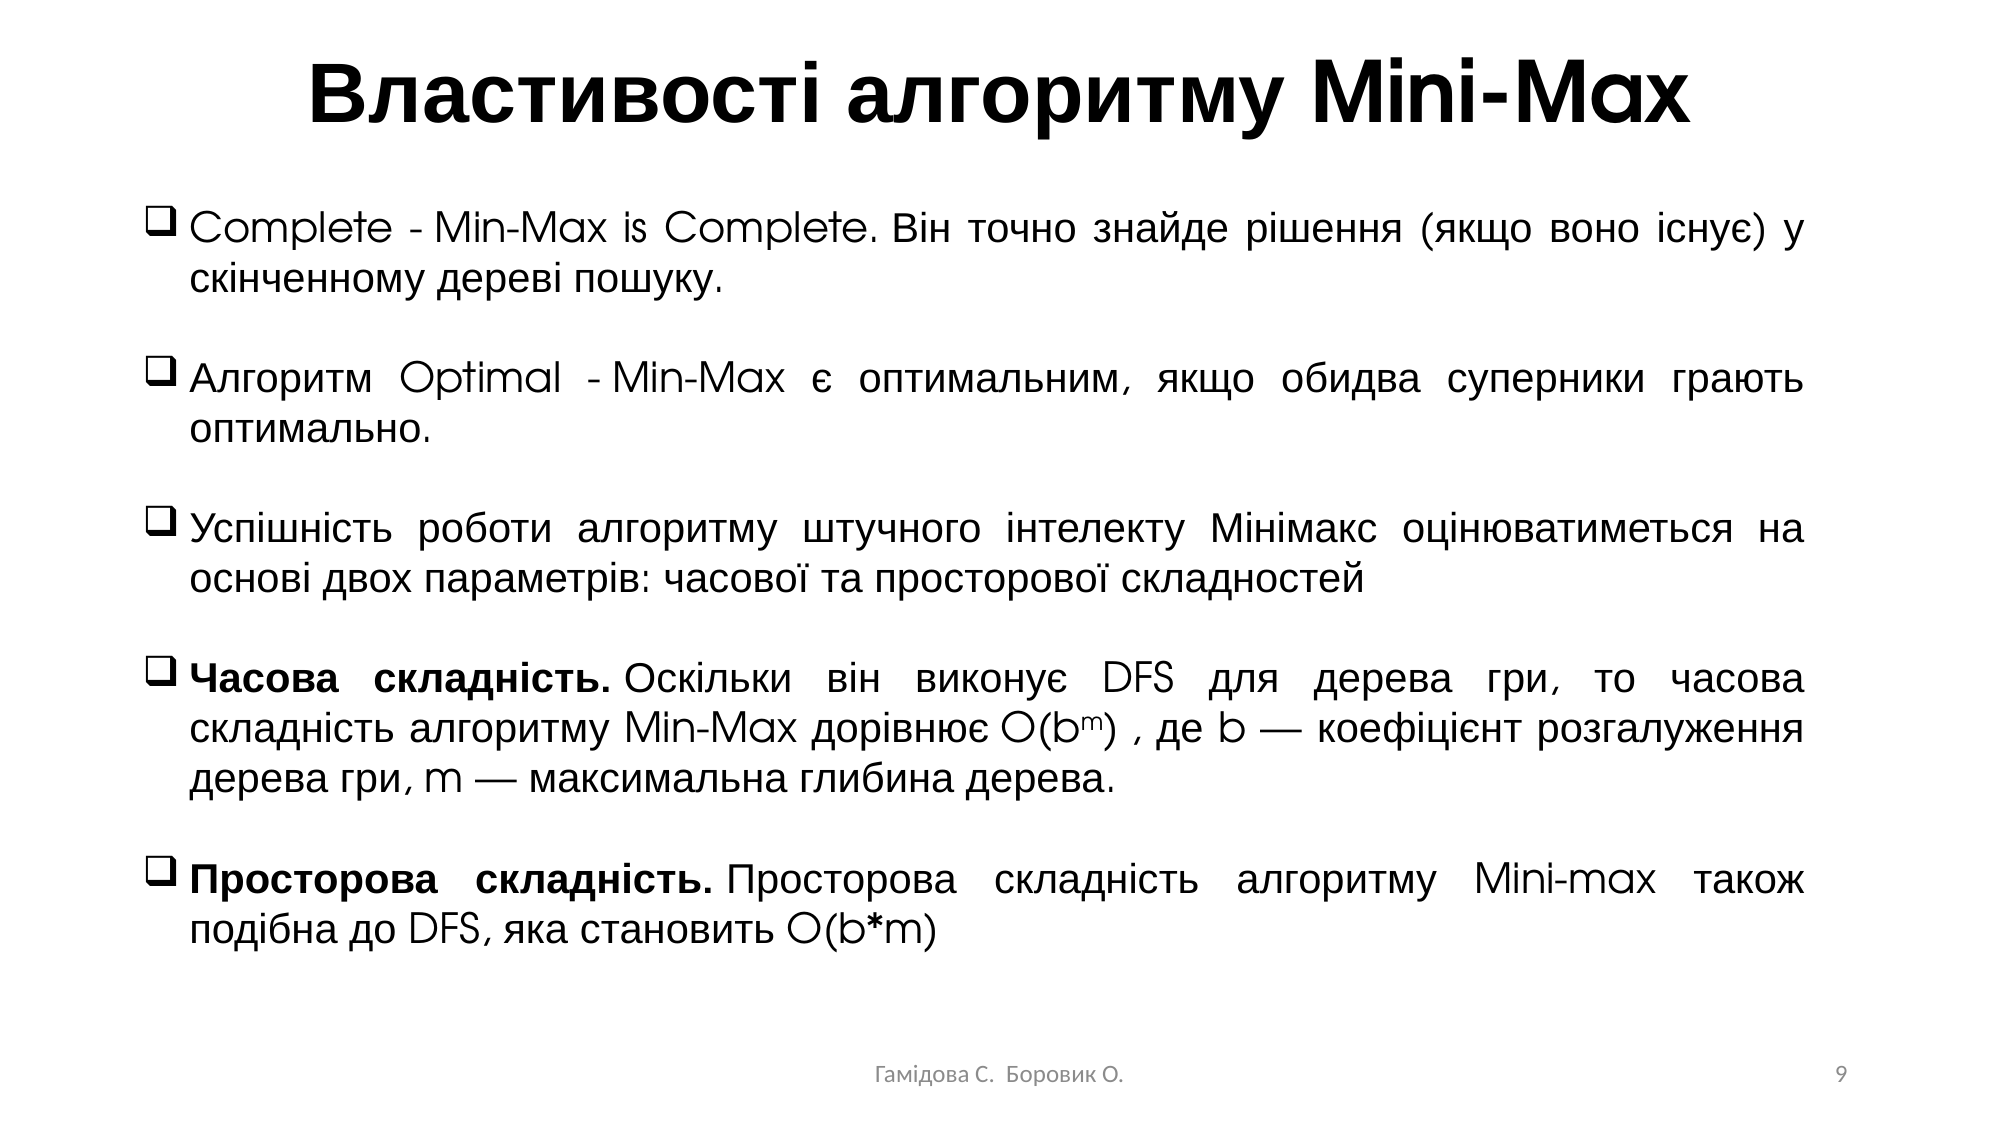

Властивості алгоритму Mini-Max
Complete - Min-Max is Complete. Він точно знайде рішення (якщо воно існує) у скінченному дереві пошуку.

Алгоритм Optimal - Min-Max є оптимальним, якщо обидва суперники грають оптимально.

Успішність роботи алгоритму штучного інтелекту Мінімакс оцінюватиметься на основі двох параметрів: часової та просторової складностей

Часова складність. Оскільки він виконує DFS для дерева гри, то часова складність алгоритму Min-Max дорівнює O(bm) , де b — коефіцієнт розгалуження дерева гри, m — максимальна глибина дерева.

Просторова складність. Просторова складність алгоритму Mini-max також подібна до DFS, яка становить O(b*m)
Гамідова С.  Боровик О.
9